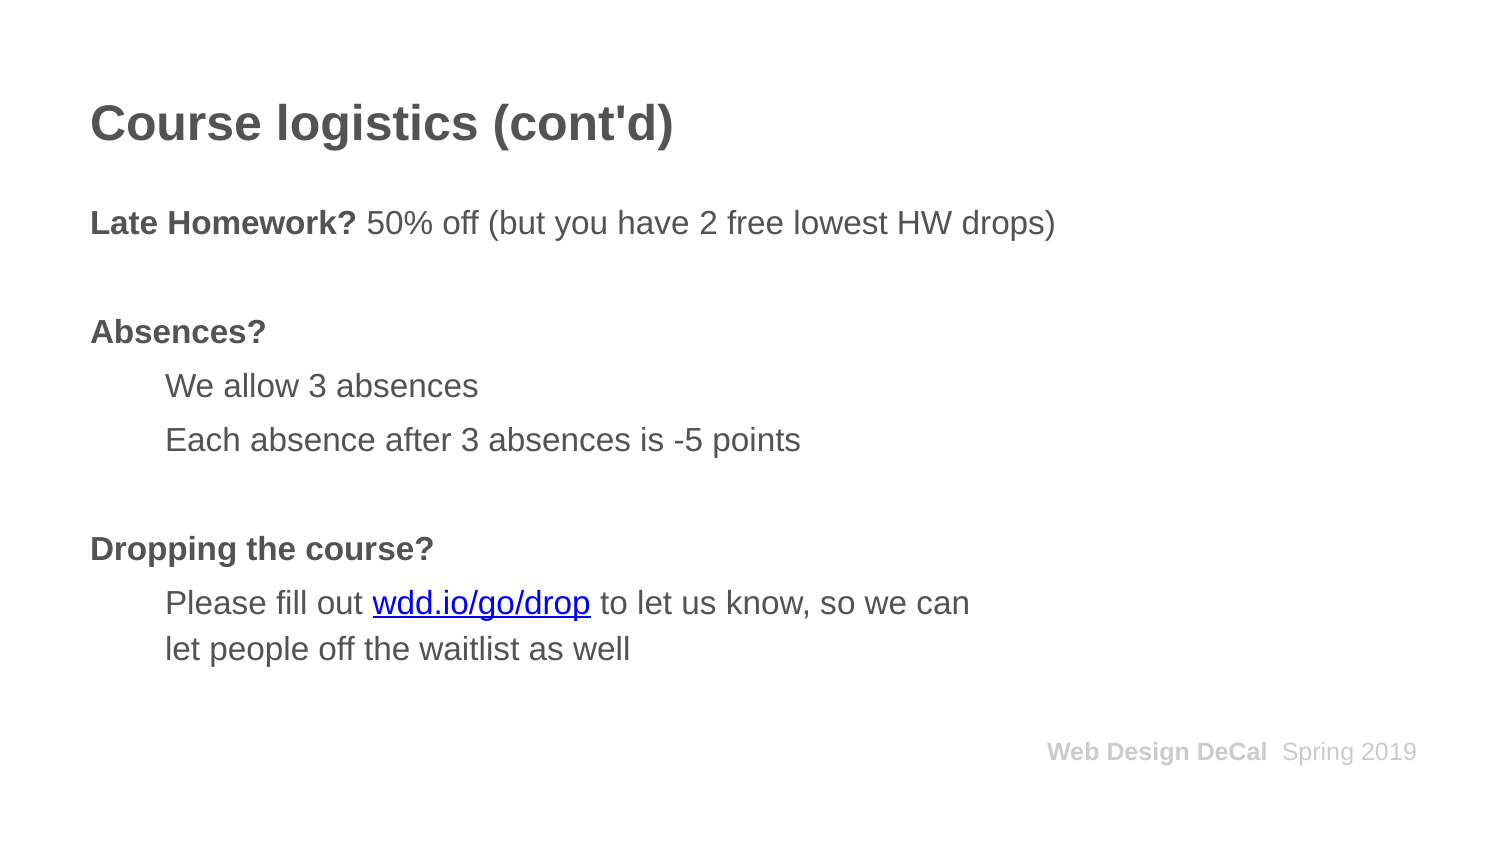

# Course logistics (cont'd)
Late Homework? 50% off (but you have 2 free lowest HW drops)

Absences?
We allow 3 absences
Each absence after 3 absences is -5 points

Dropping the course?
Please fill out wdd.io/go/drop to let us know, so we can
let people off the waitlist as well